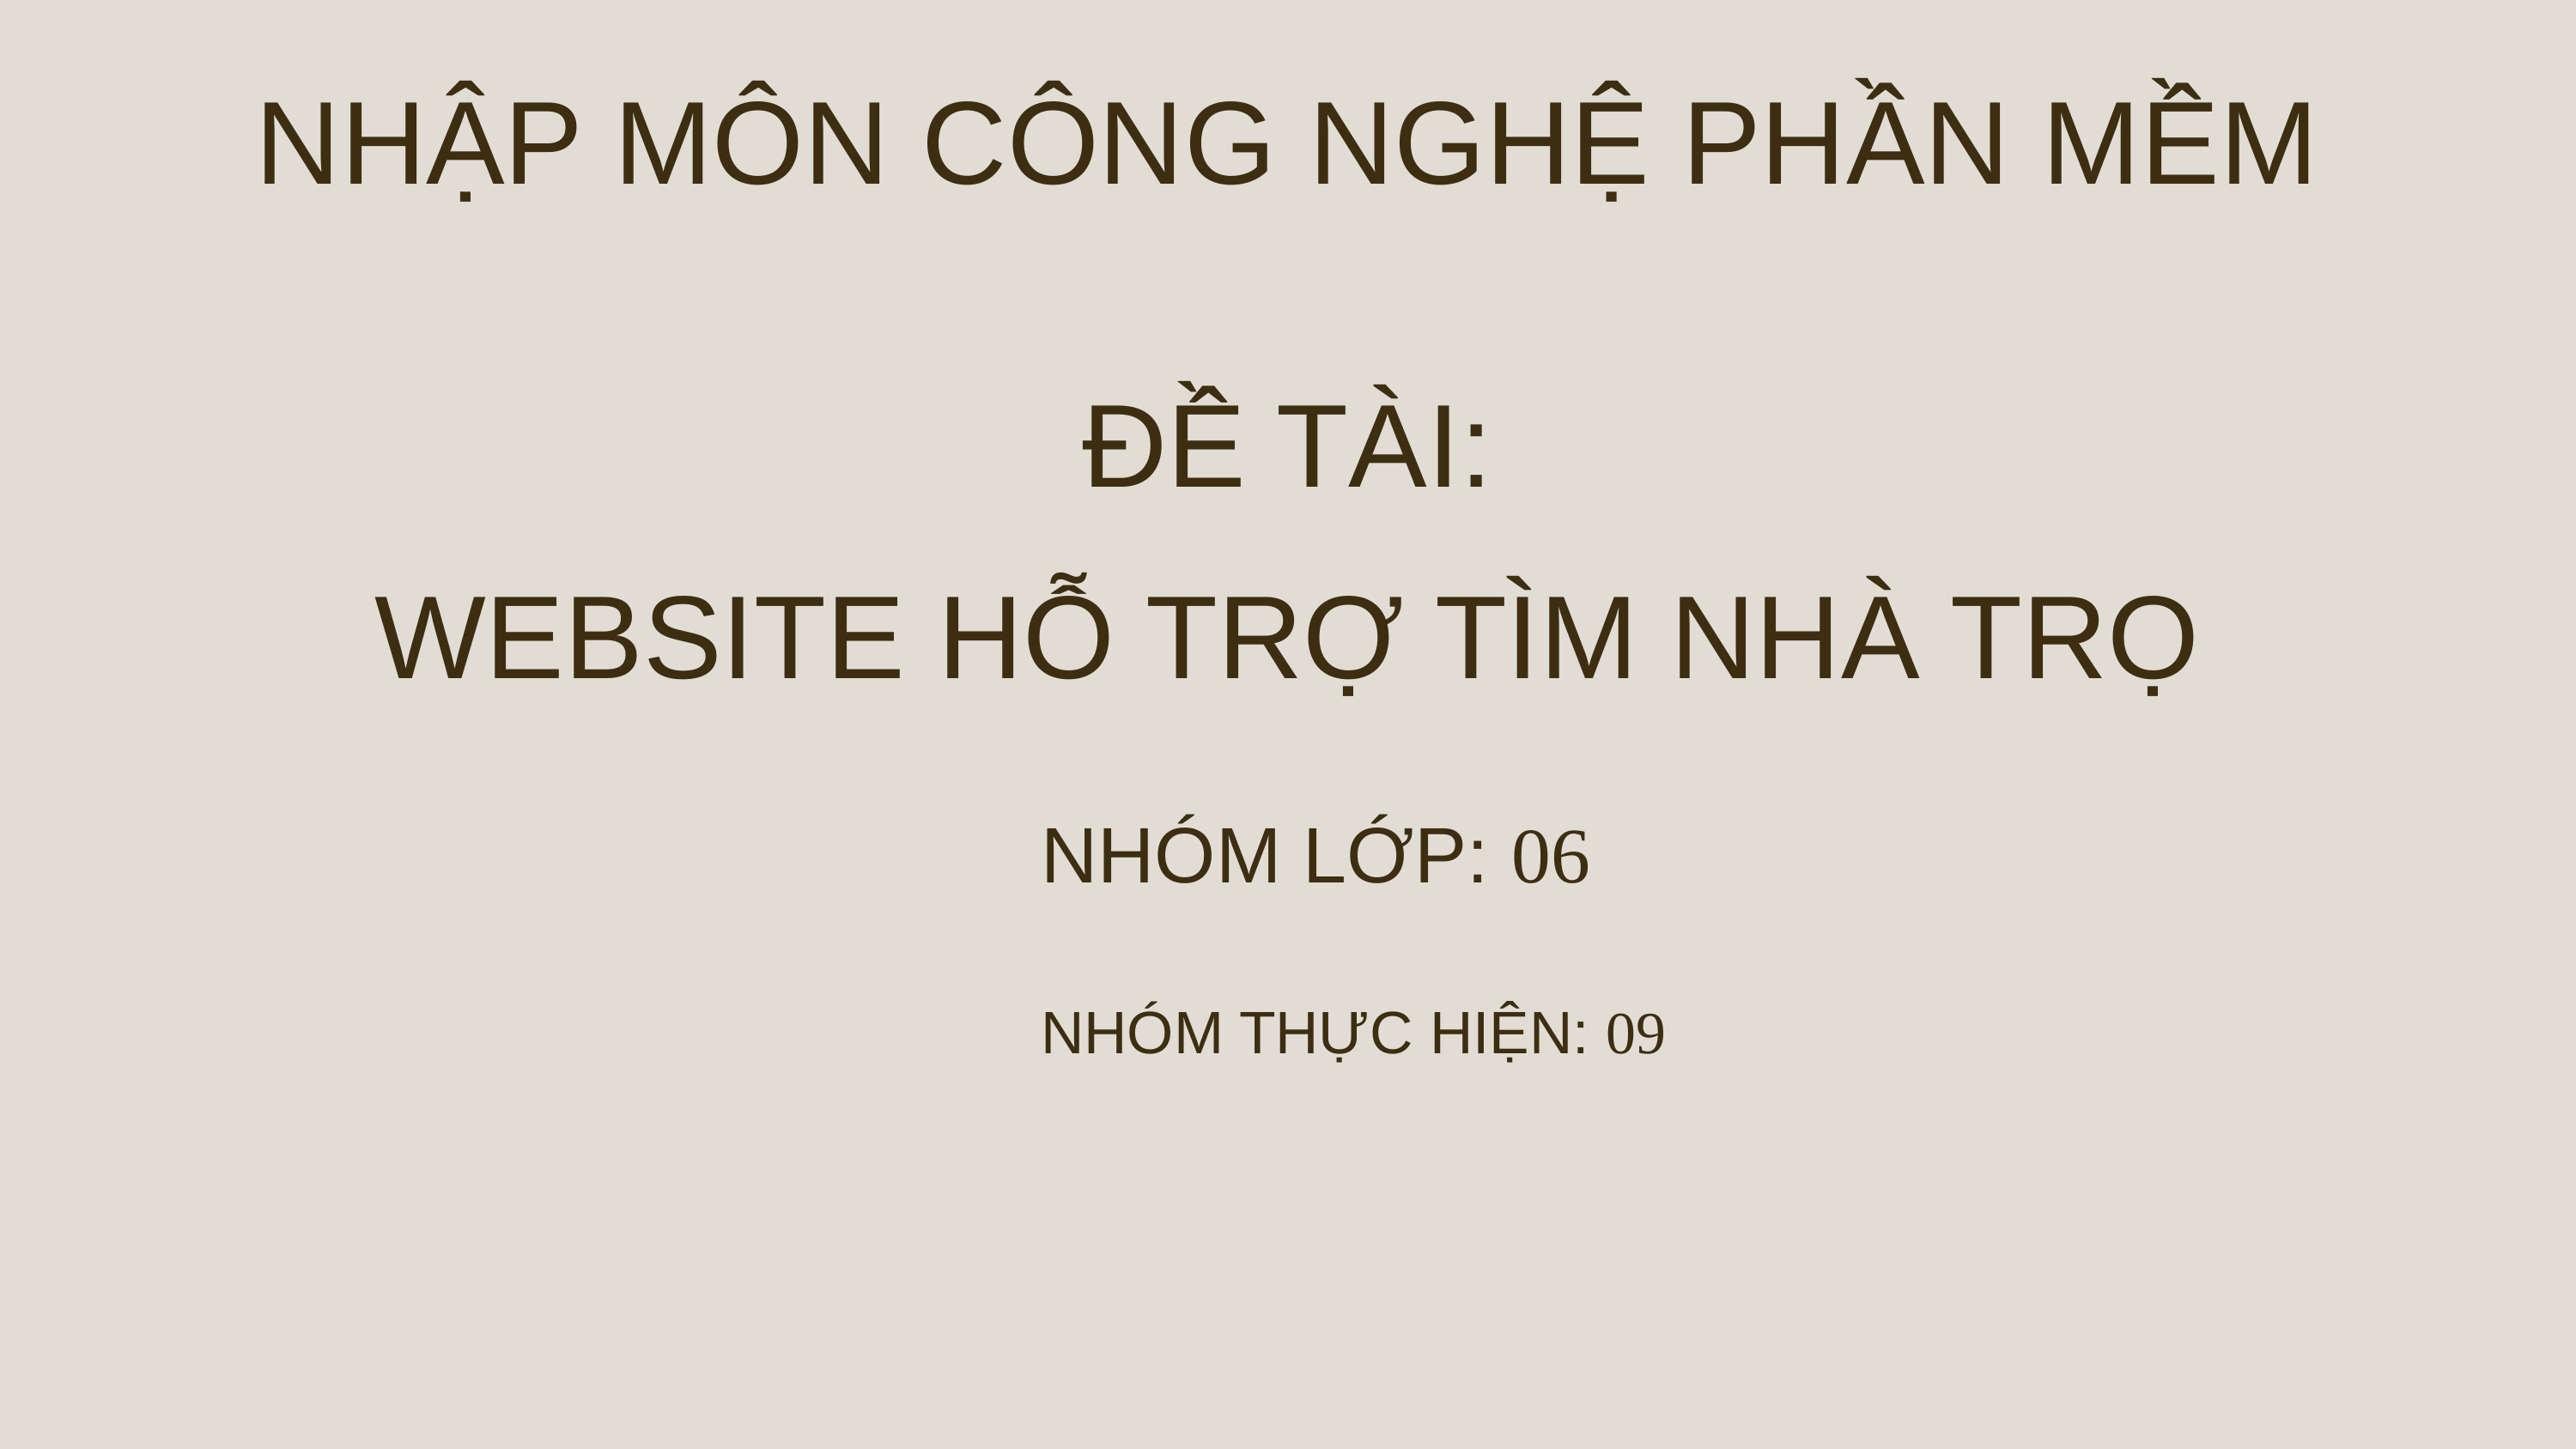

NHẬP MÔN CÔNG NGHỆ PHẦN MỀM
ĐỀ TÀI:
WEBSITE HỖ TRỢ TÌM NHÀ TRỌ
NHÓM LỚP: 06

NHÓM THỰC HIỆN: 09